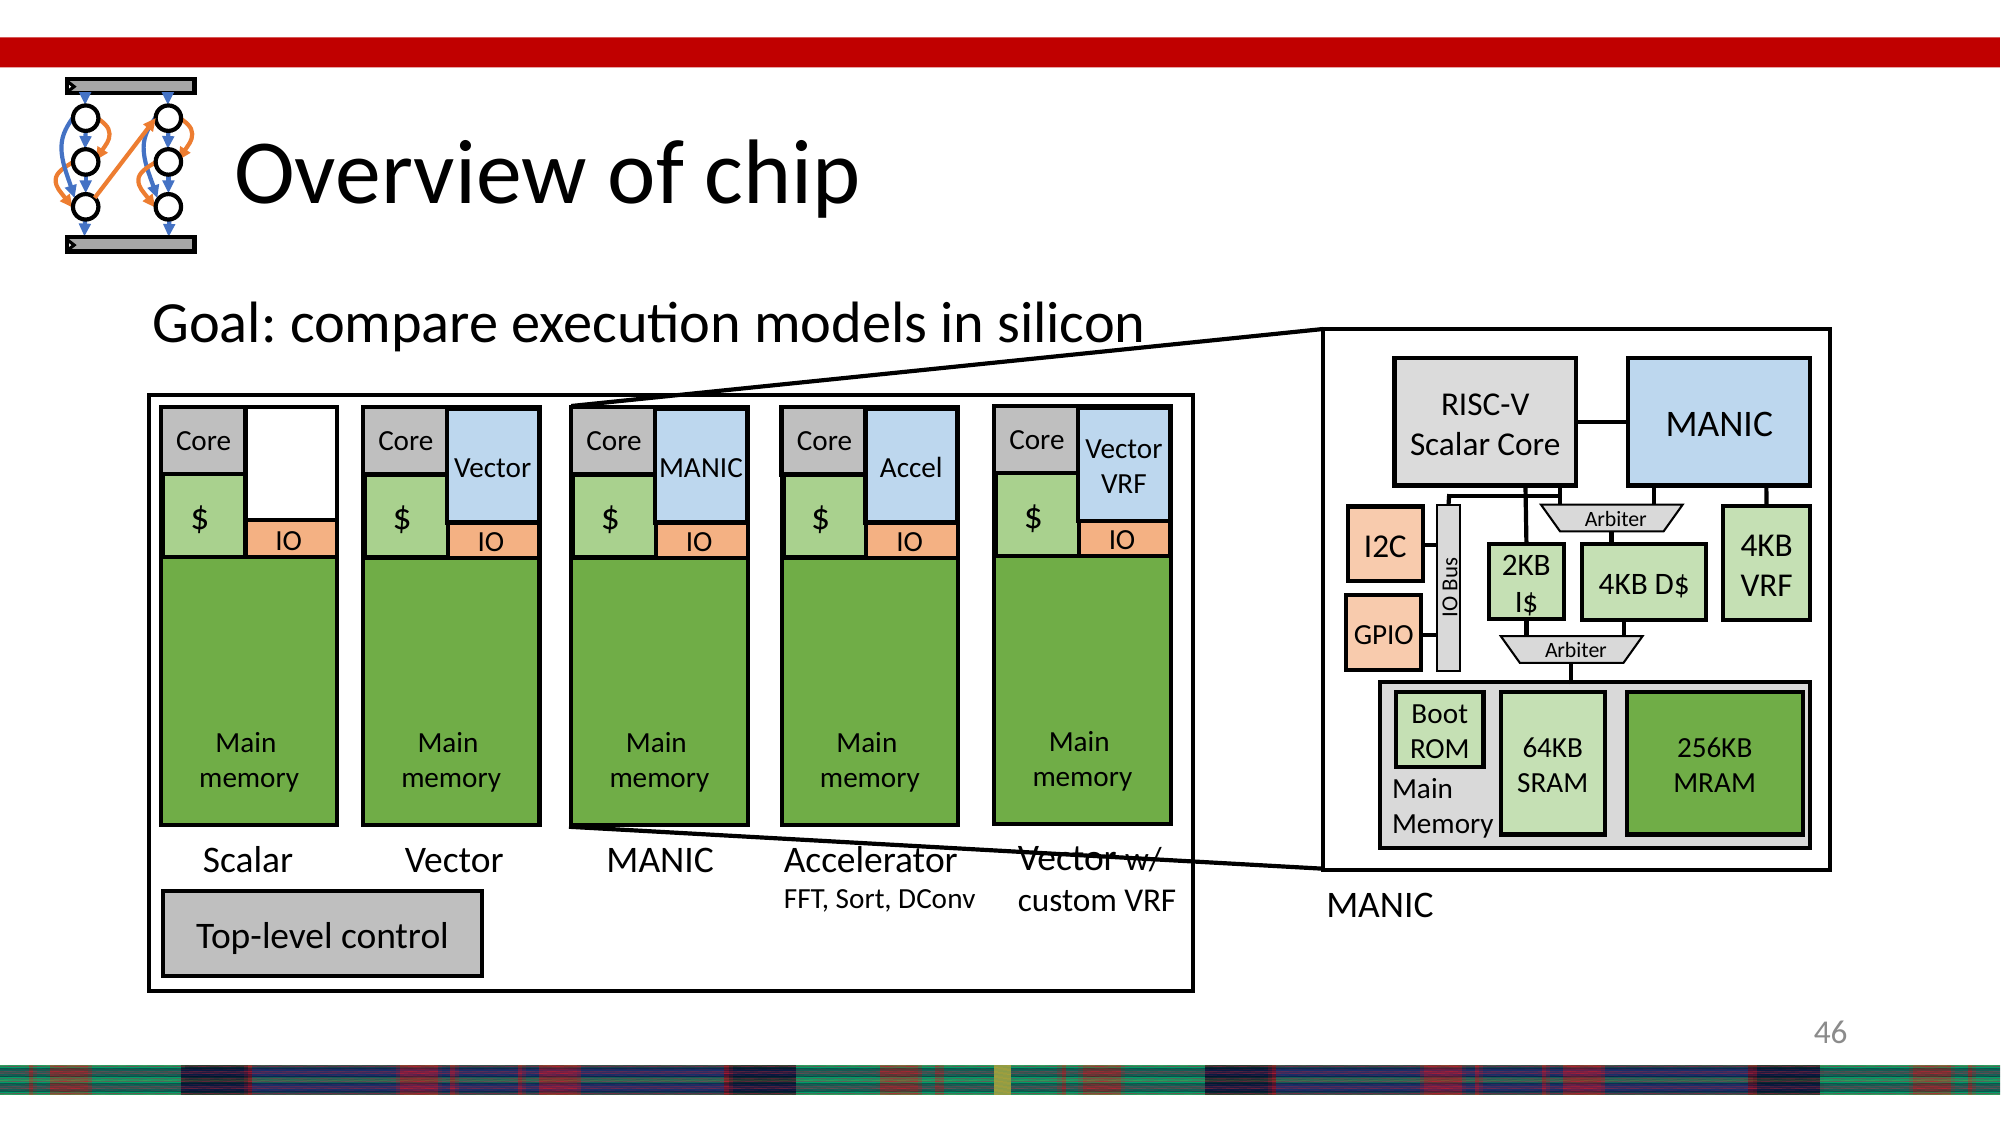

# Overview of chip

Goal: compare execution models in silicon

RISC-V
Scalar Core
MANIC

Core

$
IO

Main
memory
Vector
VRF

Core

$
IO

Main
memory

Core

$
IO

Main
memory
Accel

Core

$
IO

Main
memory
Vector

Core

$
IO

Main
memory
MANIC
Arbiter

IO Bus
4KB
VRF
I2C
2KB
I$
4KB D$
GPIO
Arbiter

256KB
MRAM
Boot ROM
64KB
SRAM
Main
Memory
Vector w/
custom VRF
Accelerator
FFT, Sort, DConv
Vector
MANIC
Scalar
MANIC
Top-level control
46